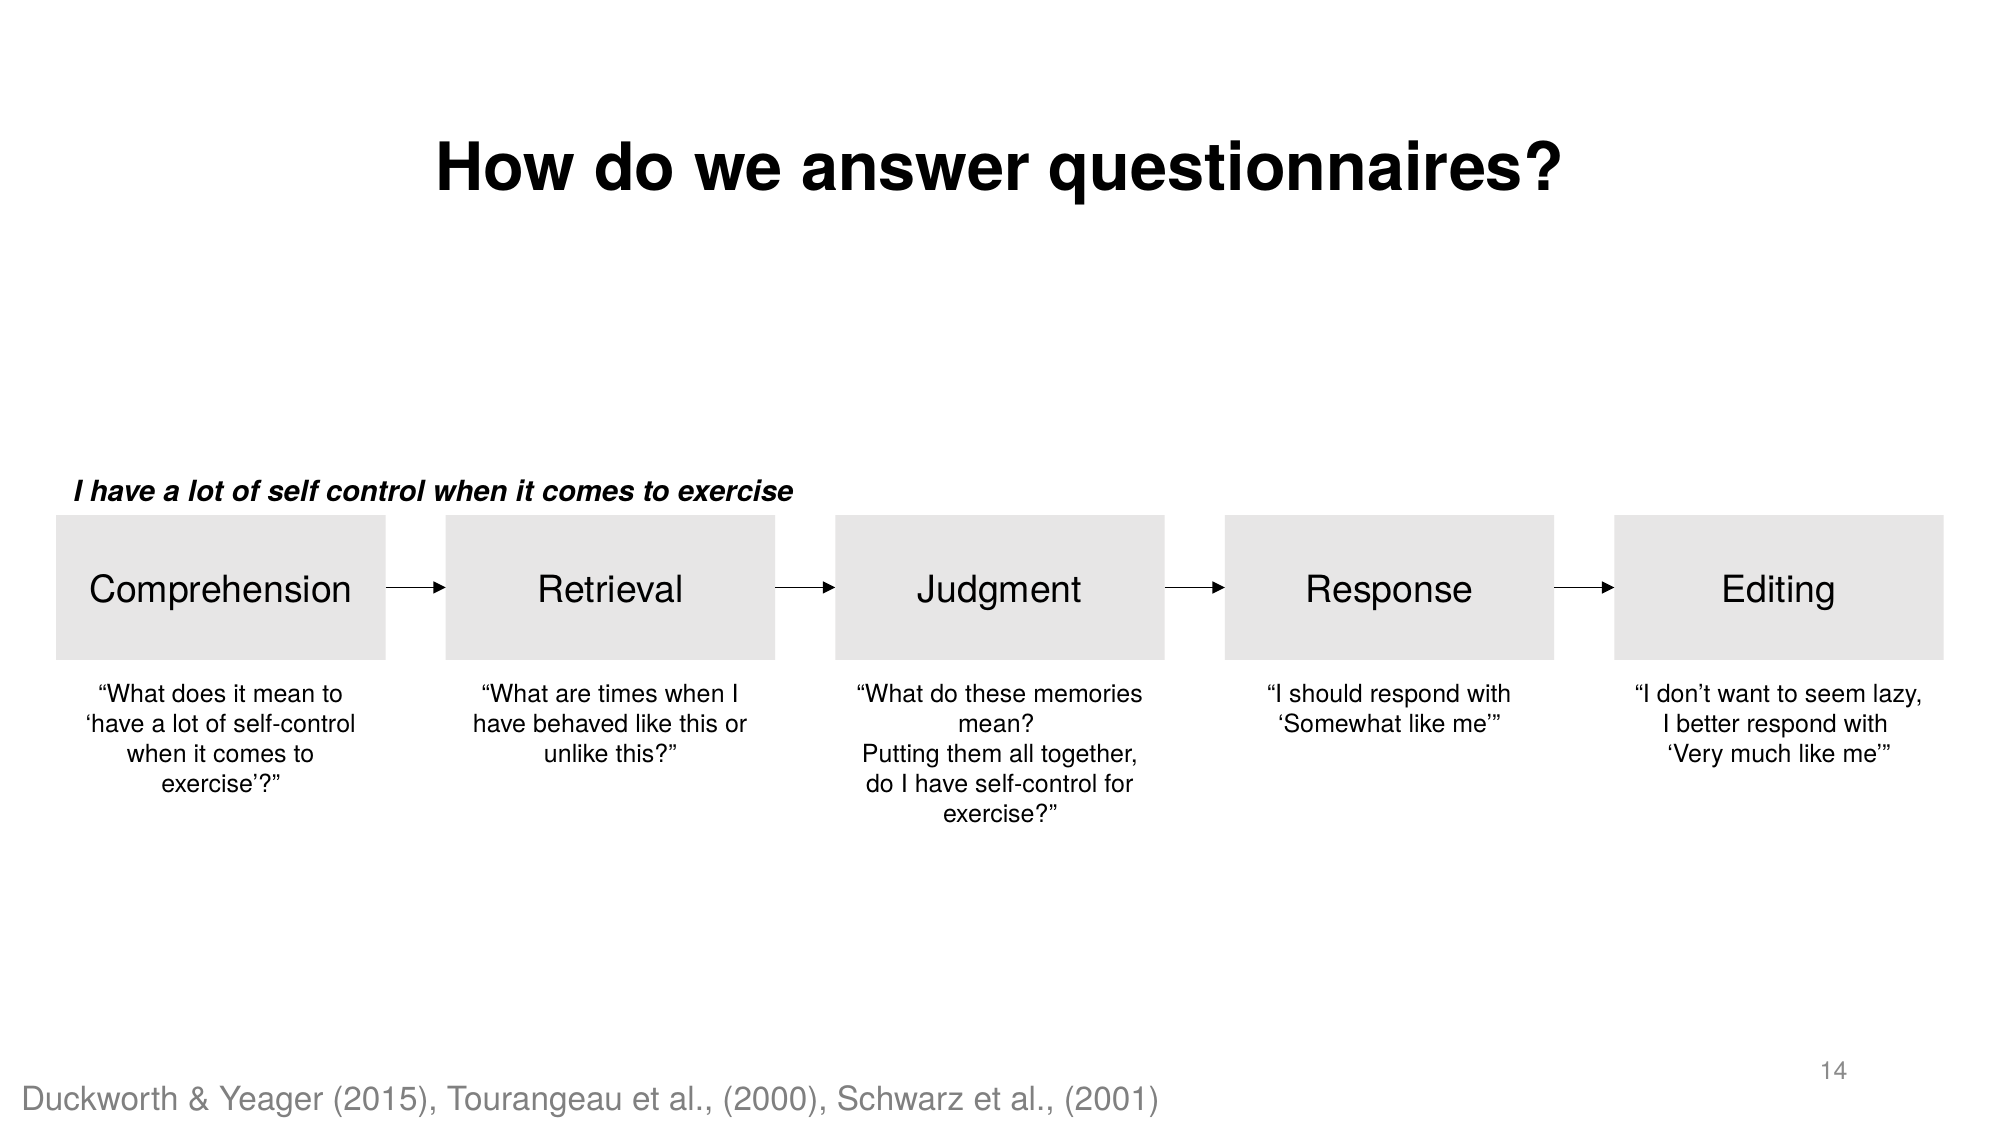

# How do we answer questionnaires?
I have a lot of self control when it comes to exercise
Comprehension
Retrieval
Judgment
Response
Editing
“What does it mean to ‘have a lot of self-control when it comes to exercise’?”
“What are times when I have behaved like this or unlike this?”
“What do these memories mean?
Putting them all together, do I have self-control for exercise?”
“I should respond with ‘Somewhat like me’”
“I don’t want to seem lazy, I better respond with
‘Very much like me’”
14
Duckworth & Yeager (2015), Tourangeau et al., (2000), Schwarz et al., (2001)